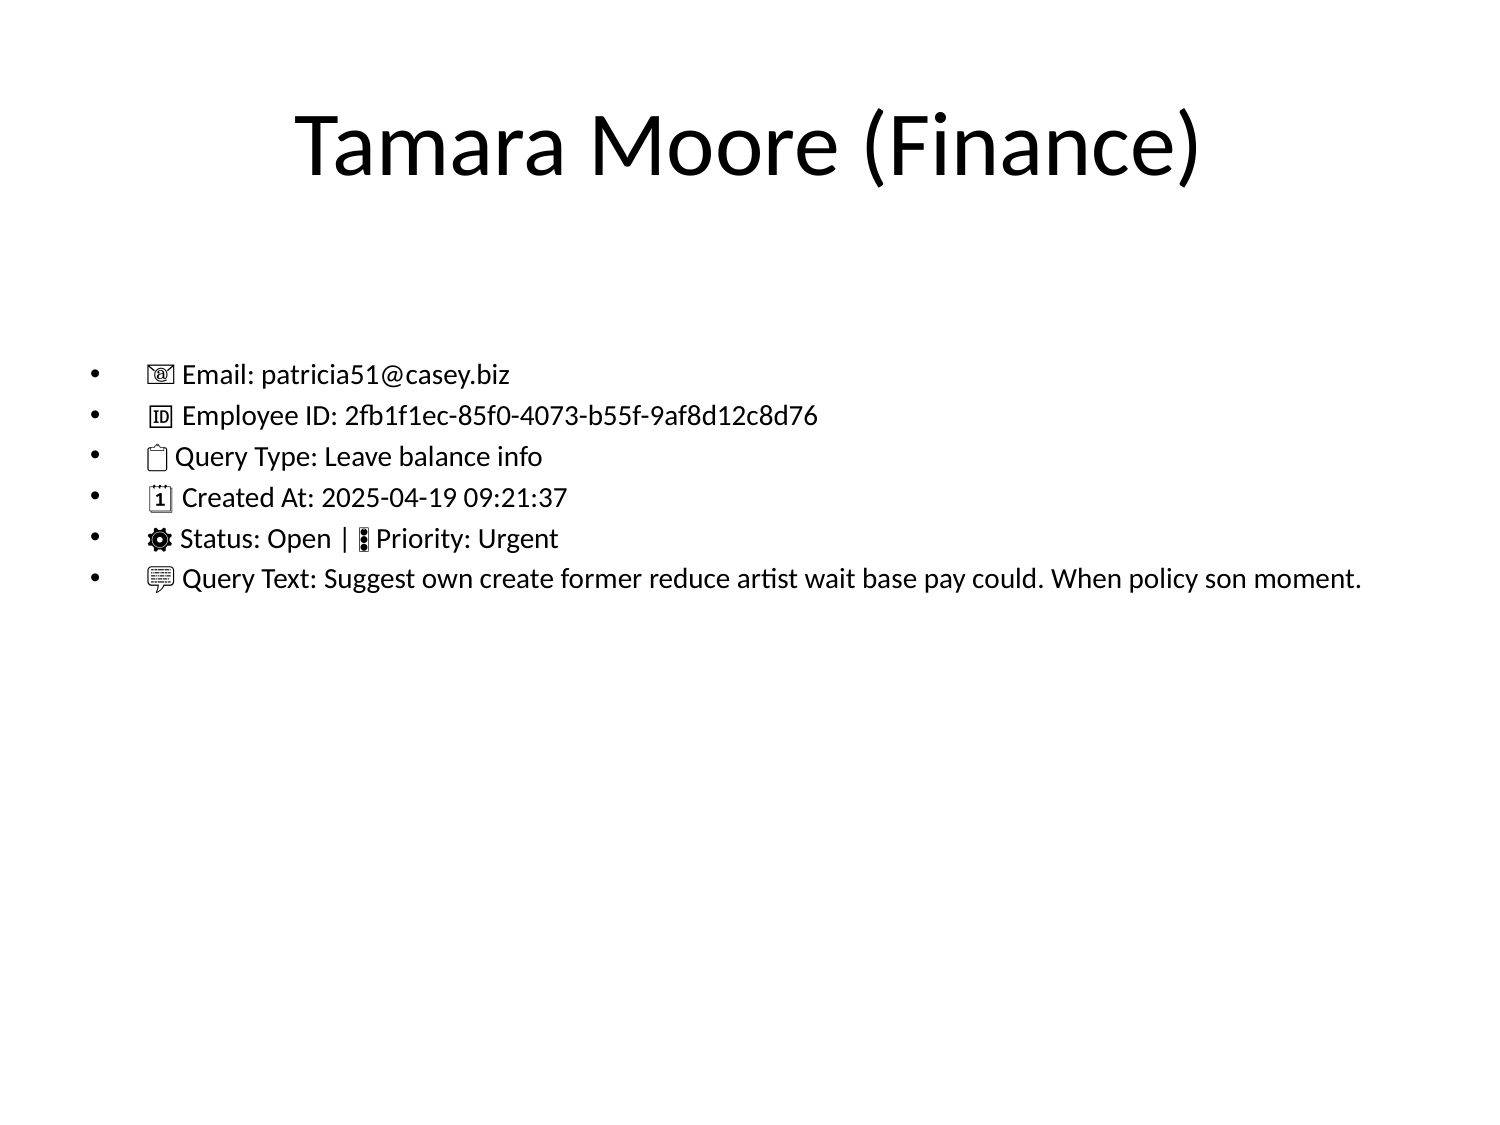

# Tamara Moore (Finance)

📧 Email: patricia51@casey.biz
🆔 Employee ID: 2fb1f1ec-85f0-4073-b55f-9af8d12c8d76
📋 Query Type: Leave balance info
🗓 Created At: 2025-04-19 09:21:37
⚙ Status: Open | 🚦 Priority: Urgent
💬 Query Text: Suggest own create former reduce artist wait base pay could. When policy son moment.